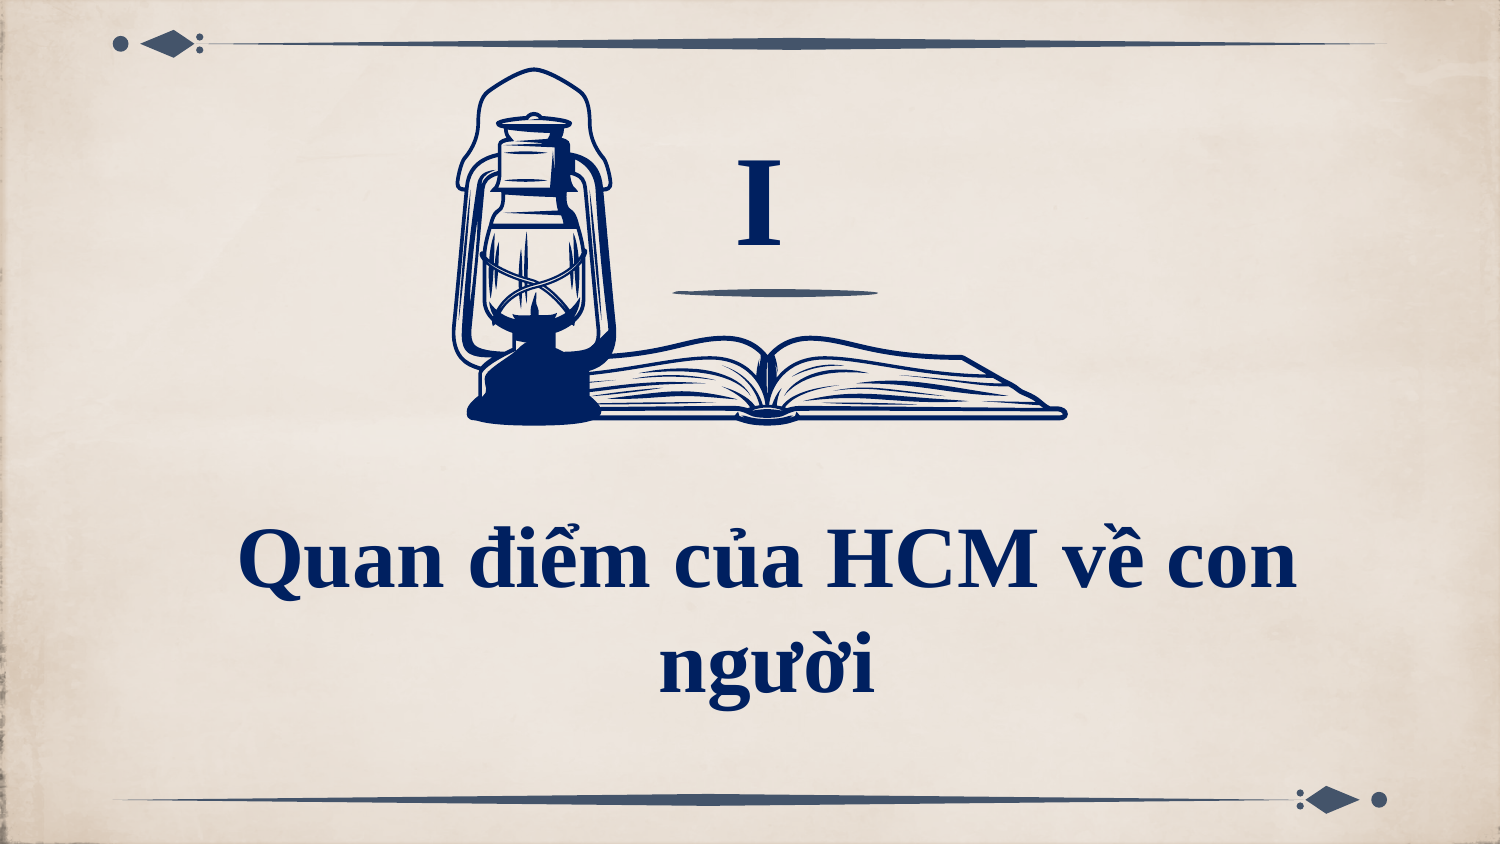

I

Quan điểm của HCM về con người